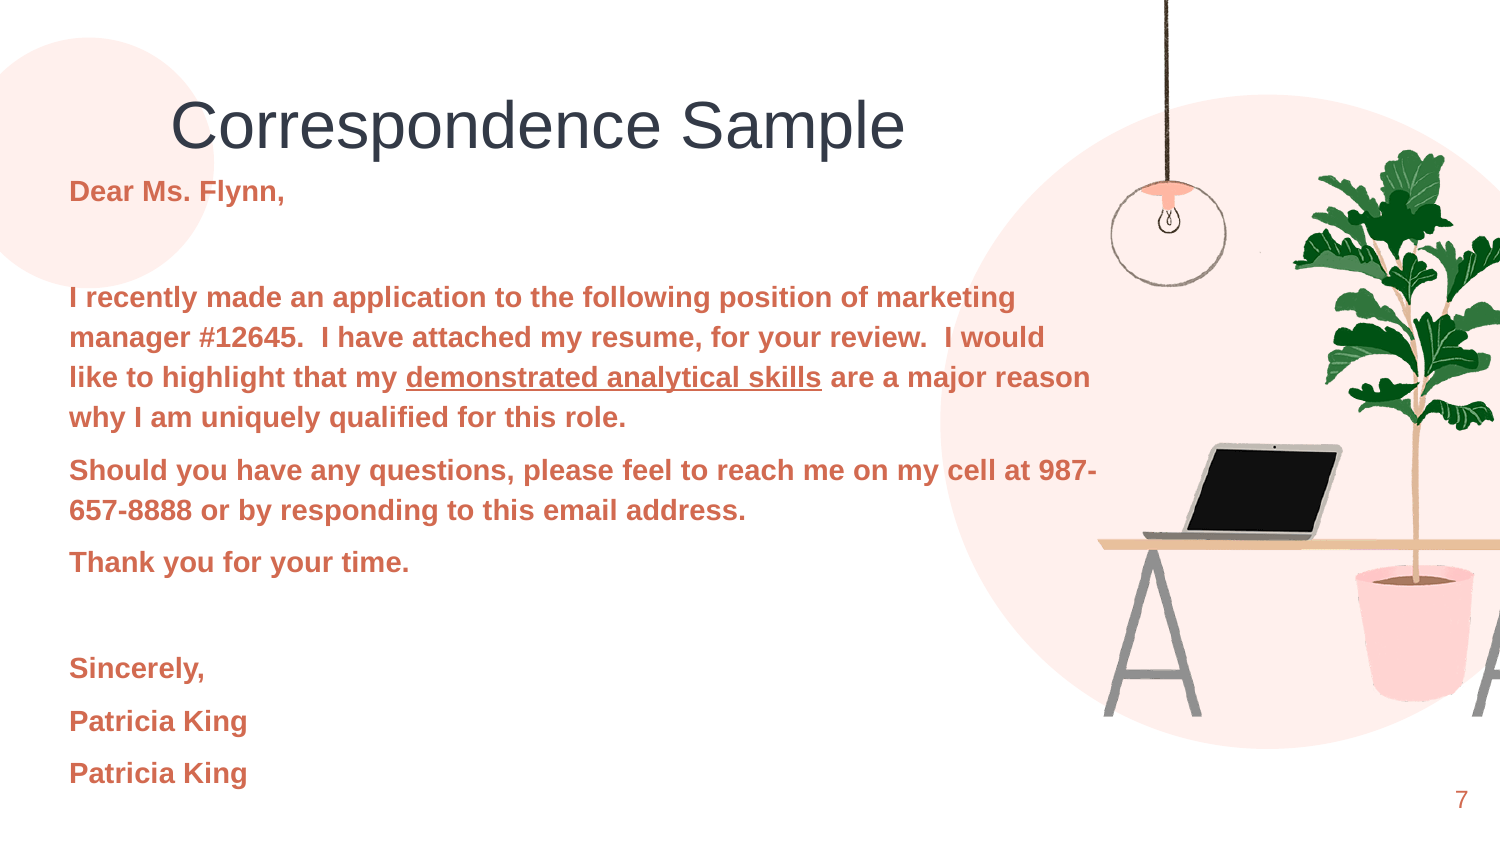

# Correspondence Sample
Dear Ms. Flynn,

I recently made an application to the following position of marketing manager #12645.  I have attached my resume, for your review.  I would like to highlight that my demonstrated analytical skills are a major reason why I am uniquely qualified for this role.
Should you have any questions, please feel to reach me on my cell at 987-657-8888 or by responding to this email address.
Thank you for your time.

Sincerely,
Patricia King
Patricia King
7